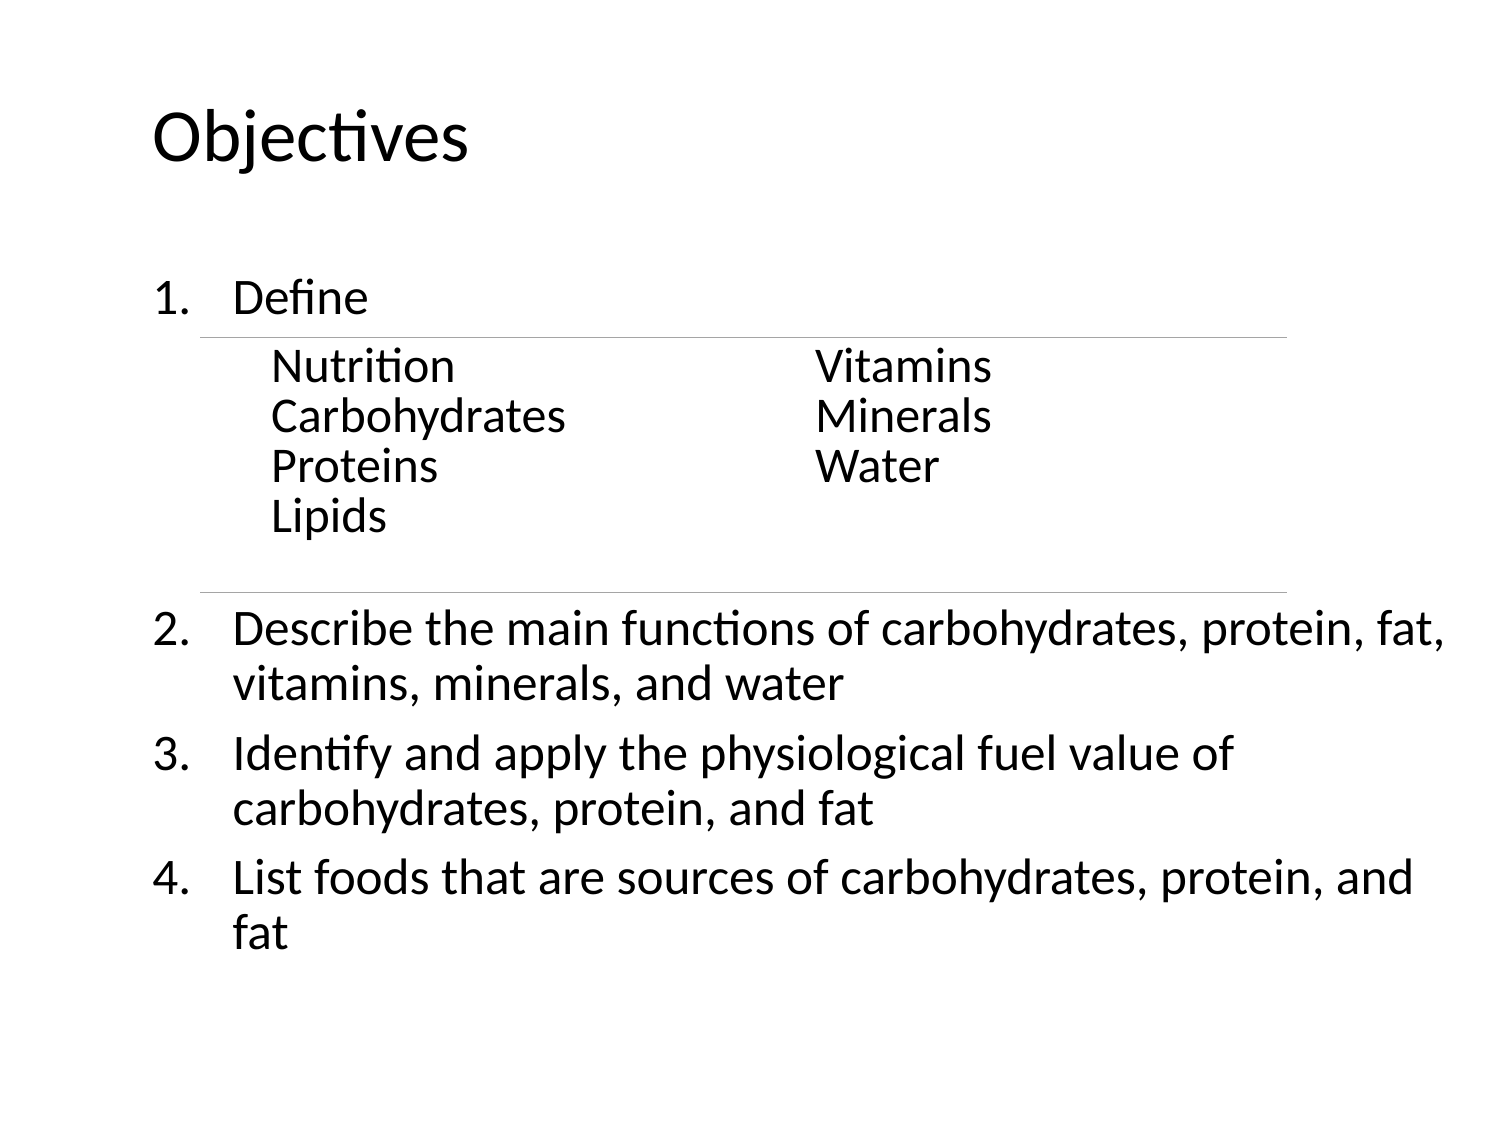

# Objectives
Define

Describe the main functions of carbohydrates, protein, fat, vitamins, minerals, and water
Identify and apply the physiological fuel value of carbohydrates, protein, and fat
List foods that are sources of carbohydrates, protein, and fat

| Nutrition Carbohydrates Proteins Lipids | Vitamins Minerals Water |
| --- | --- |